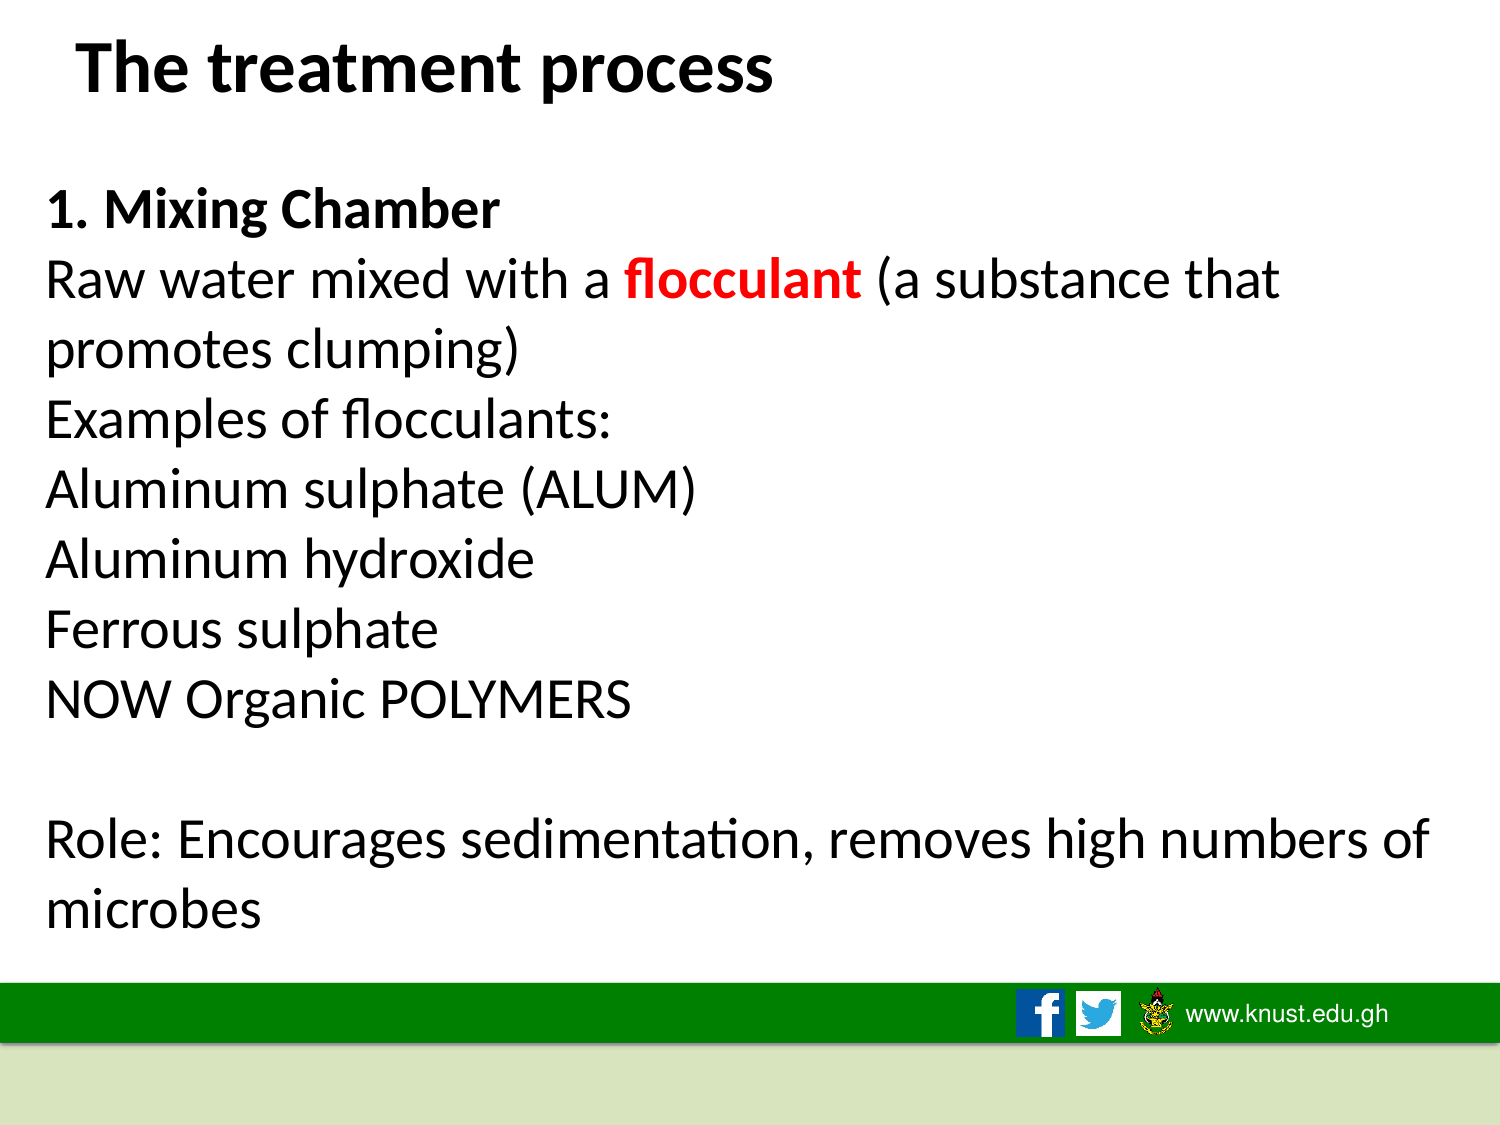

# The treatment process
1. Mixing Chamber
Raw water mixed with a flocculant (a substance that promotes clumping)
Examples of flocculants:
Aluminum sulphate (ALUM)
Aluminum hydroxide
Ferrous sulphate
NOW Organic POLYMERS

Role: Encourages sedimentation, removes high numbers of microbes

2019/2020